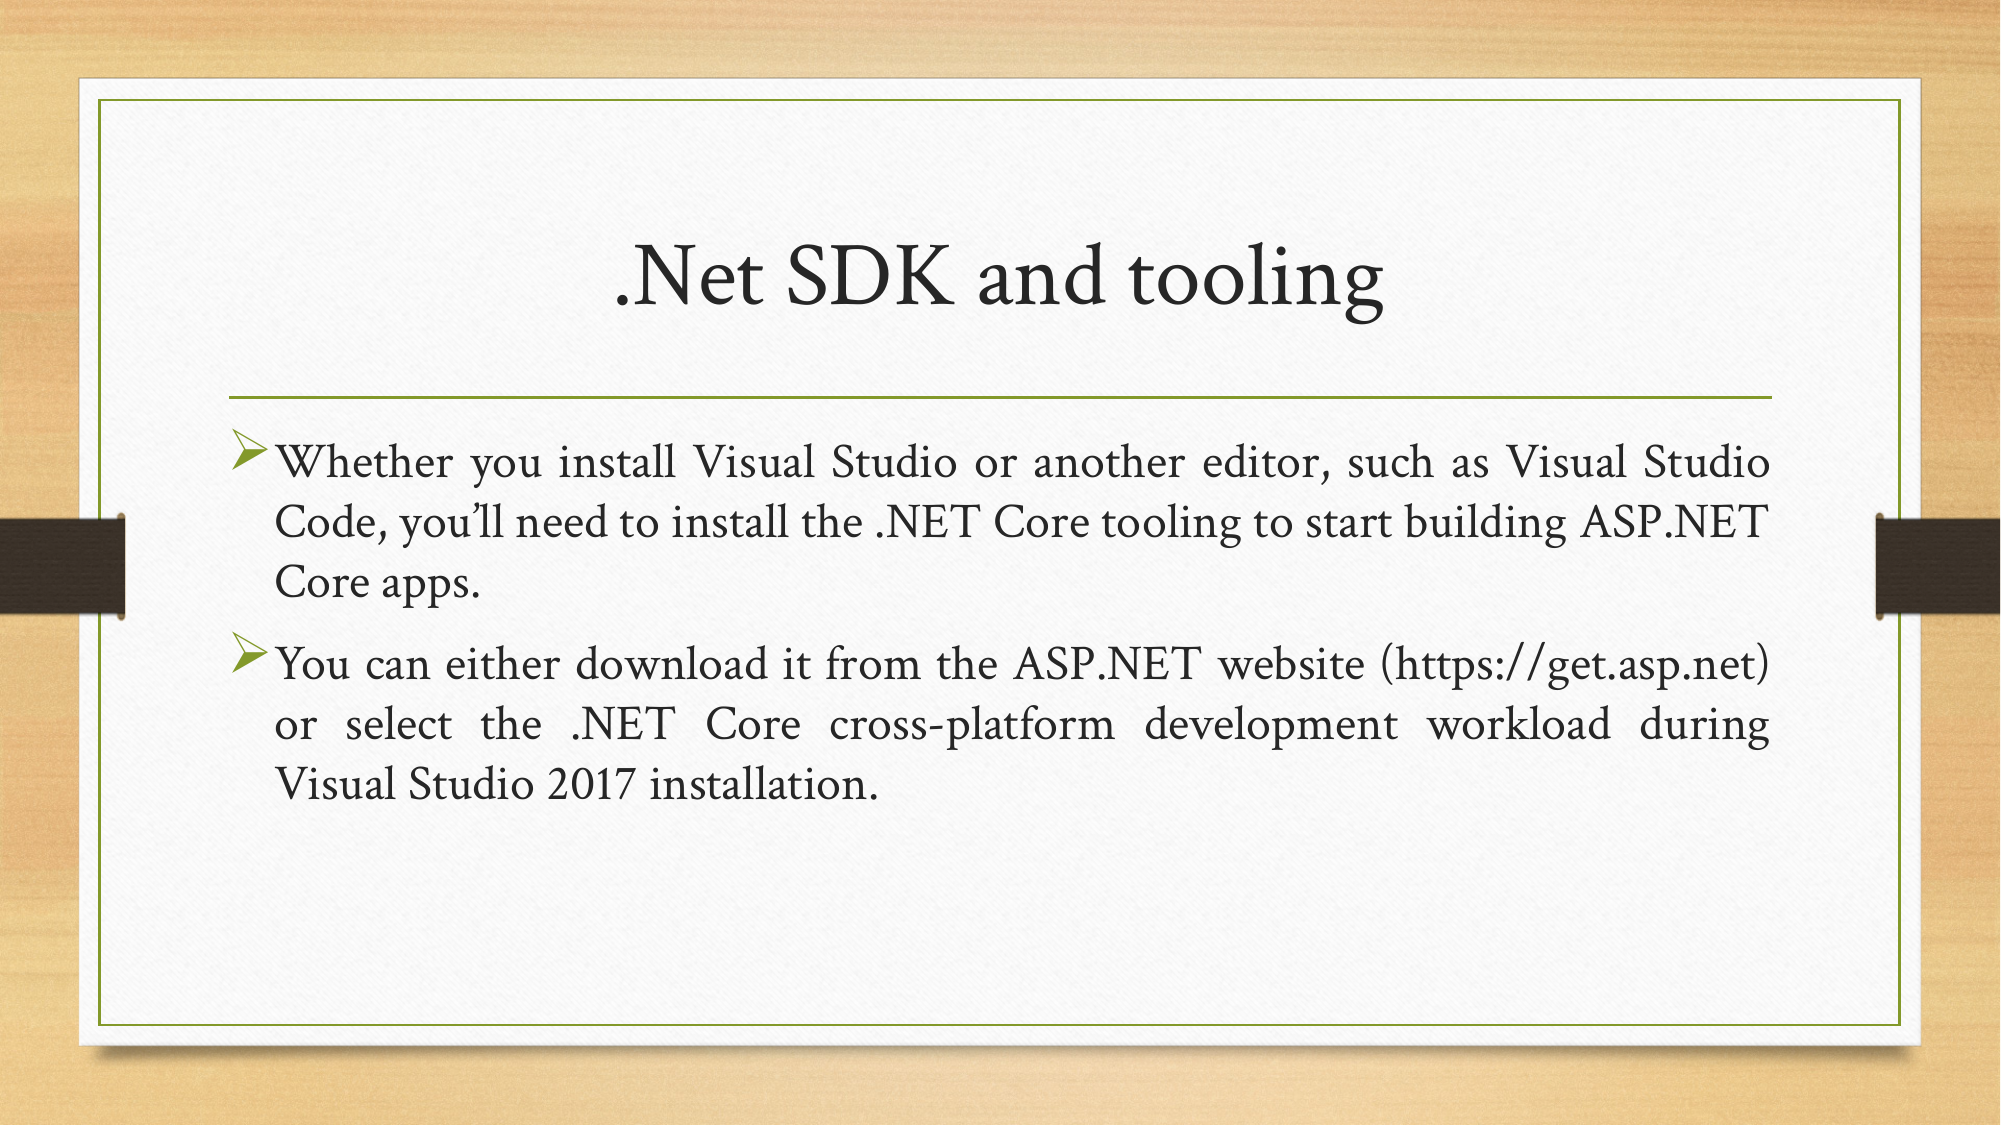

# .Net SDK and tooling
Whether you install Visual Studio or another editor, such as Visual Studio Code, you’ll need to install the .NET Core tooling to start building ASP.NET Core apps.
You can either download it from the ASP.NET website (https://get.asp.net) or select the .NET Core cross-platform development workload during Visual Studio 2017 installation.